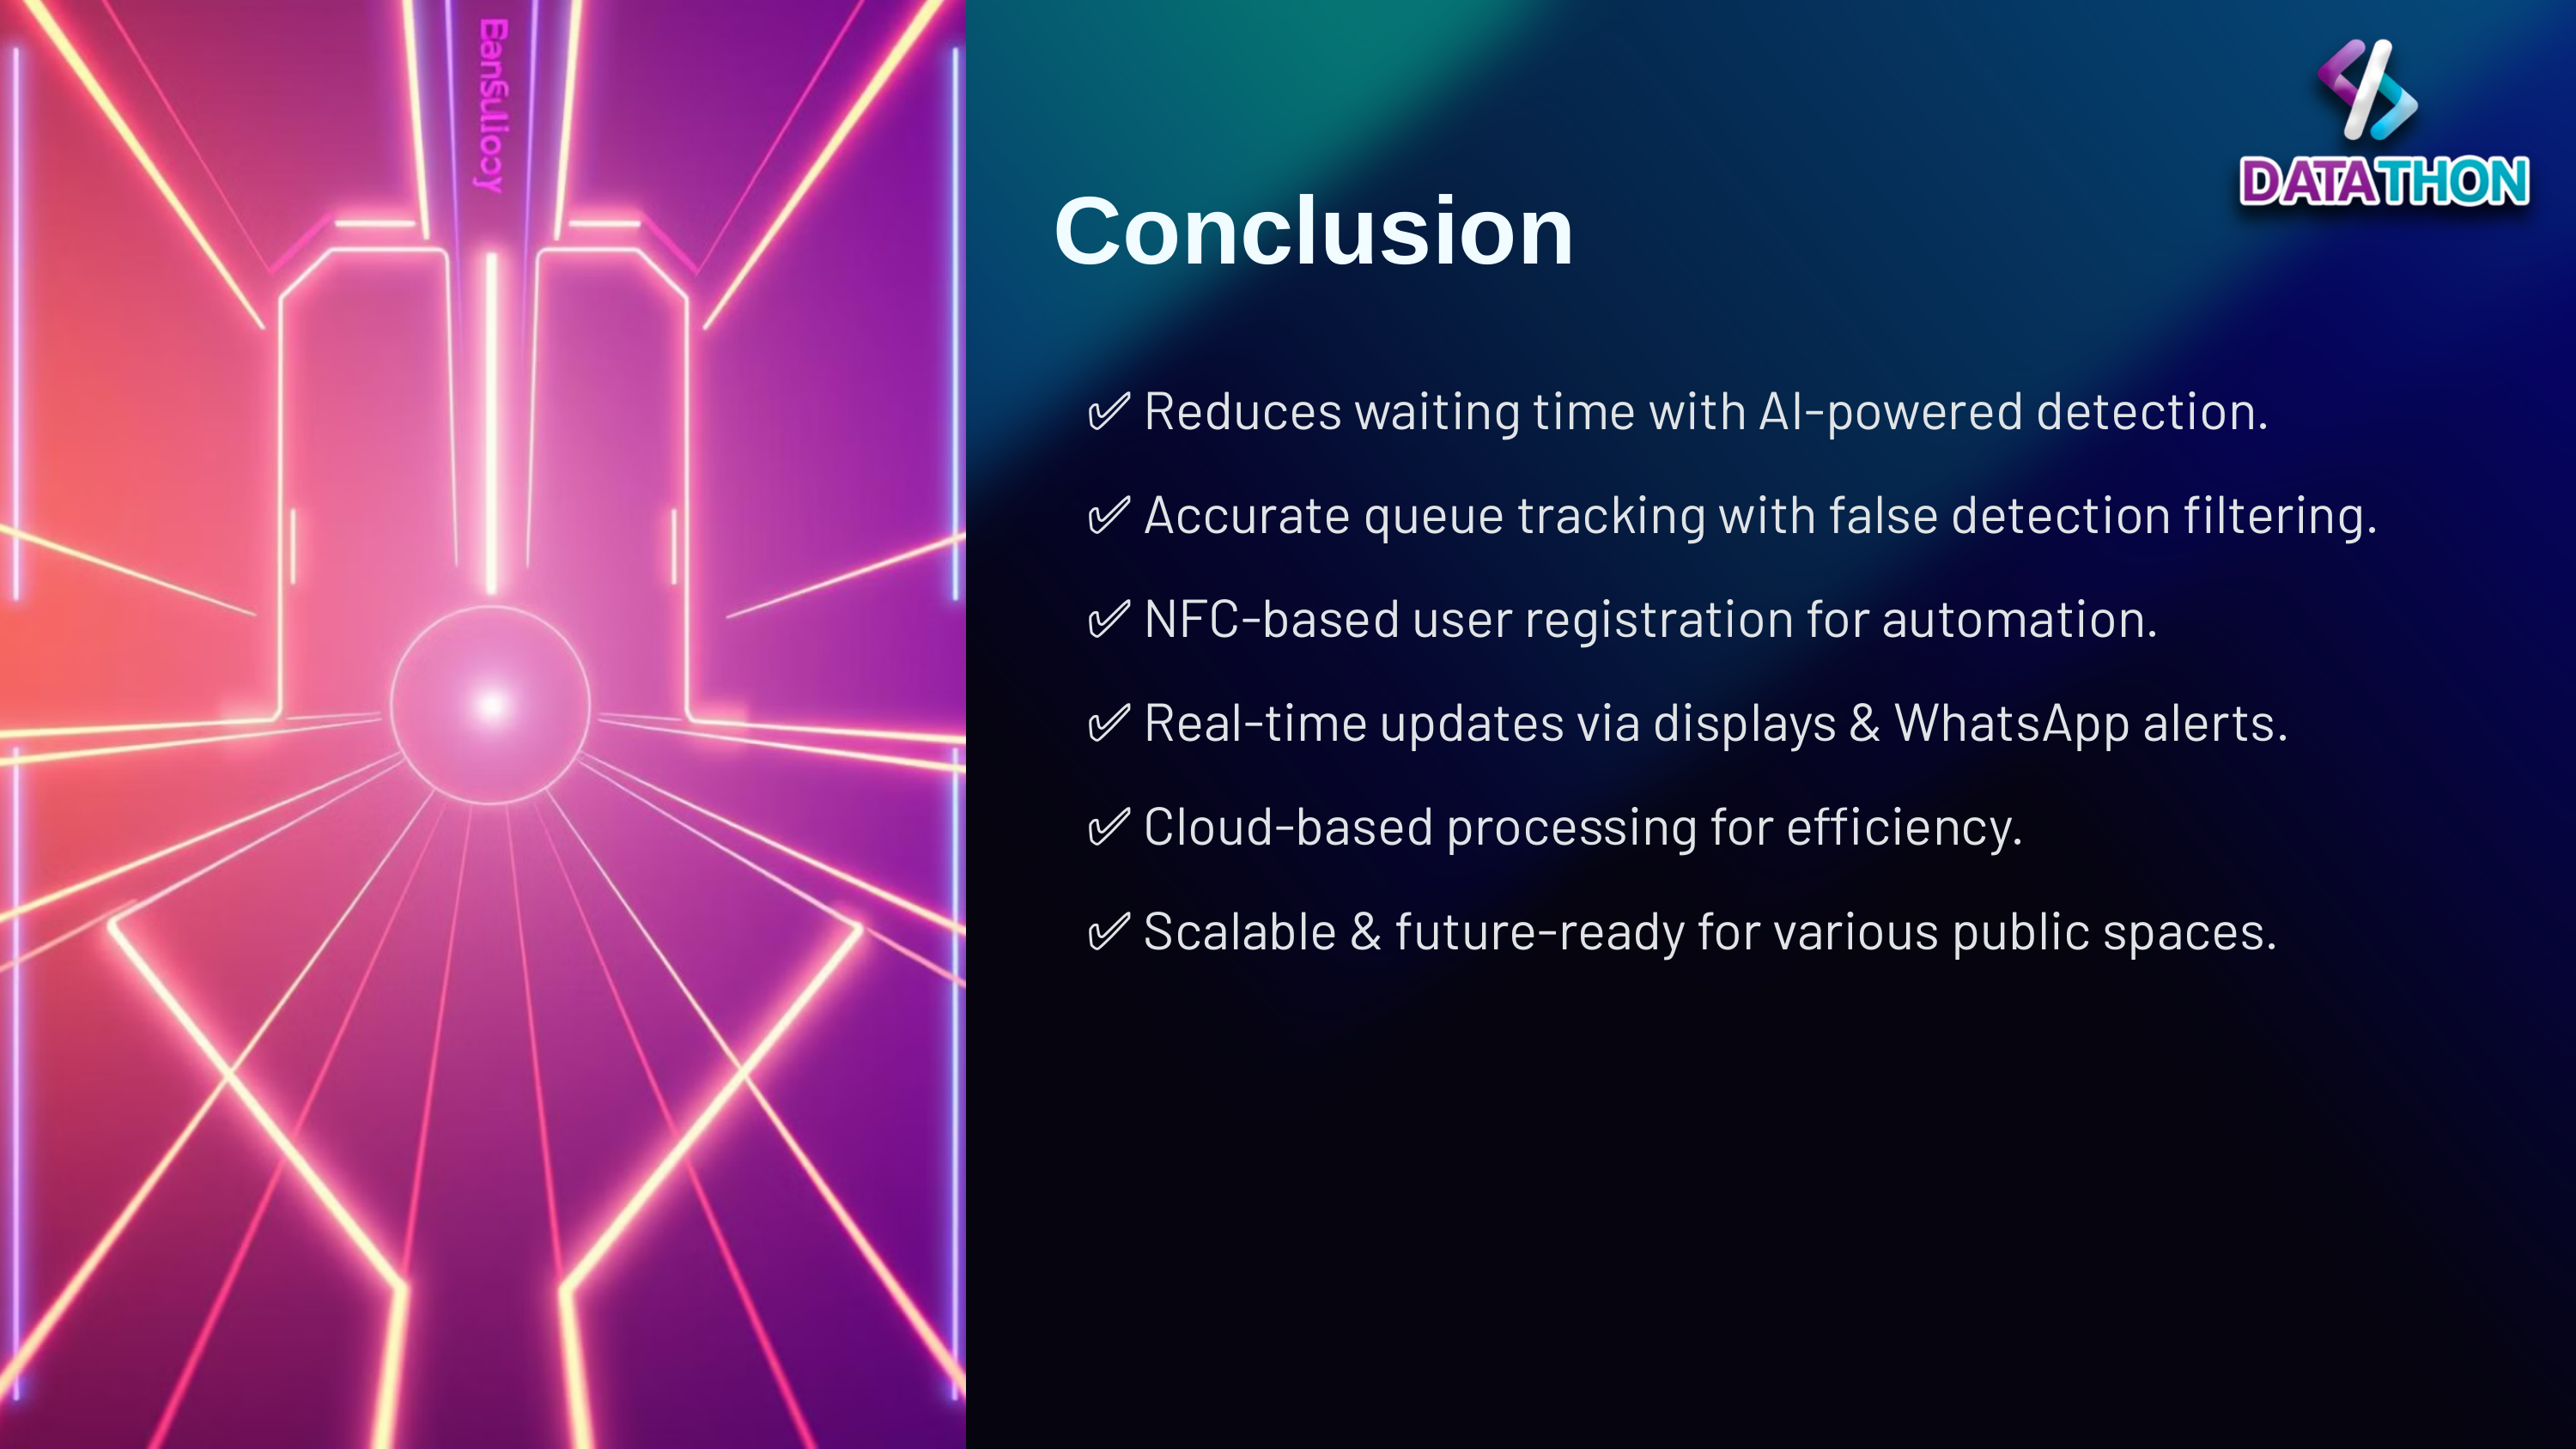

Conclusion

 ✅ Reduces waiting time with AI-powered detection.
 ✅ Accurate queue tracking with false detection filtering.
 ✅ NFC-based user registration for automation.
 ✅ Real-time updates via displays & WhatsApp alerts.
 ✅ Cloud-based processing for efficiency.
 ✅ Scalable & future-ready for various public spaces.